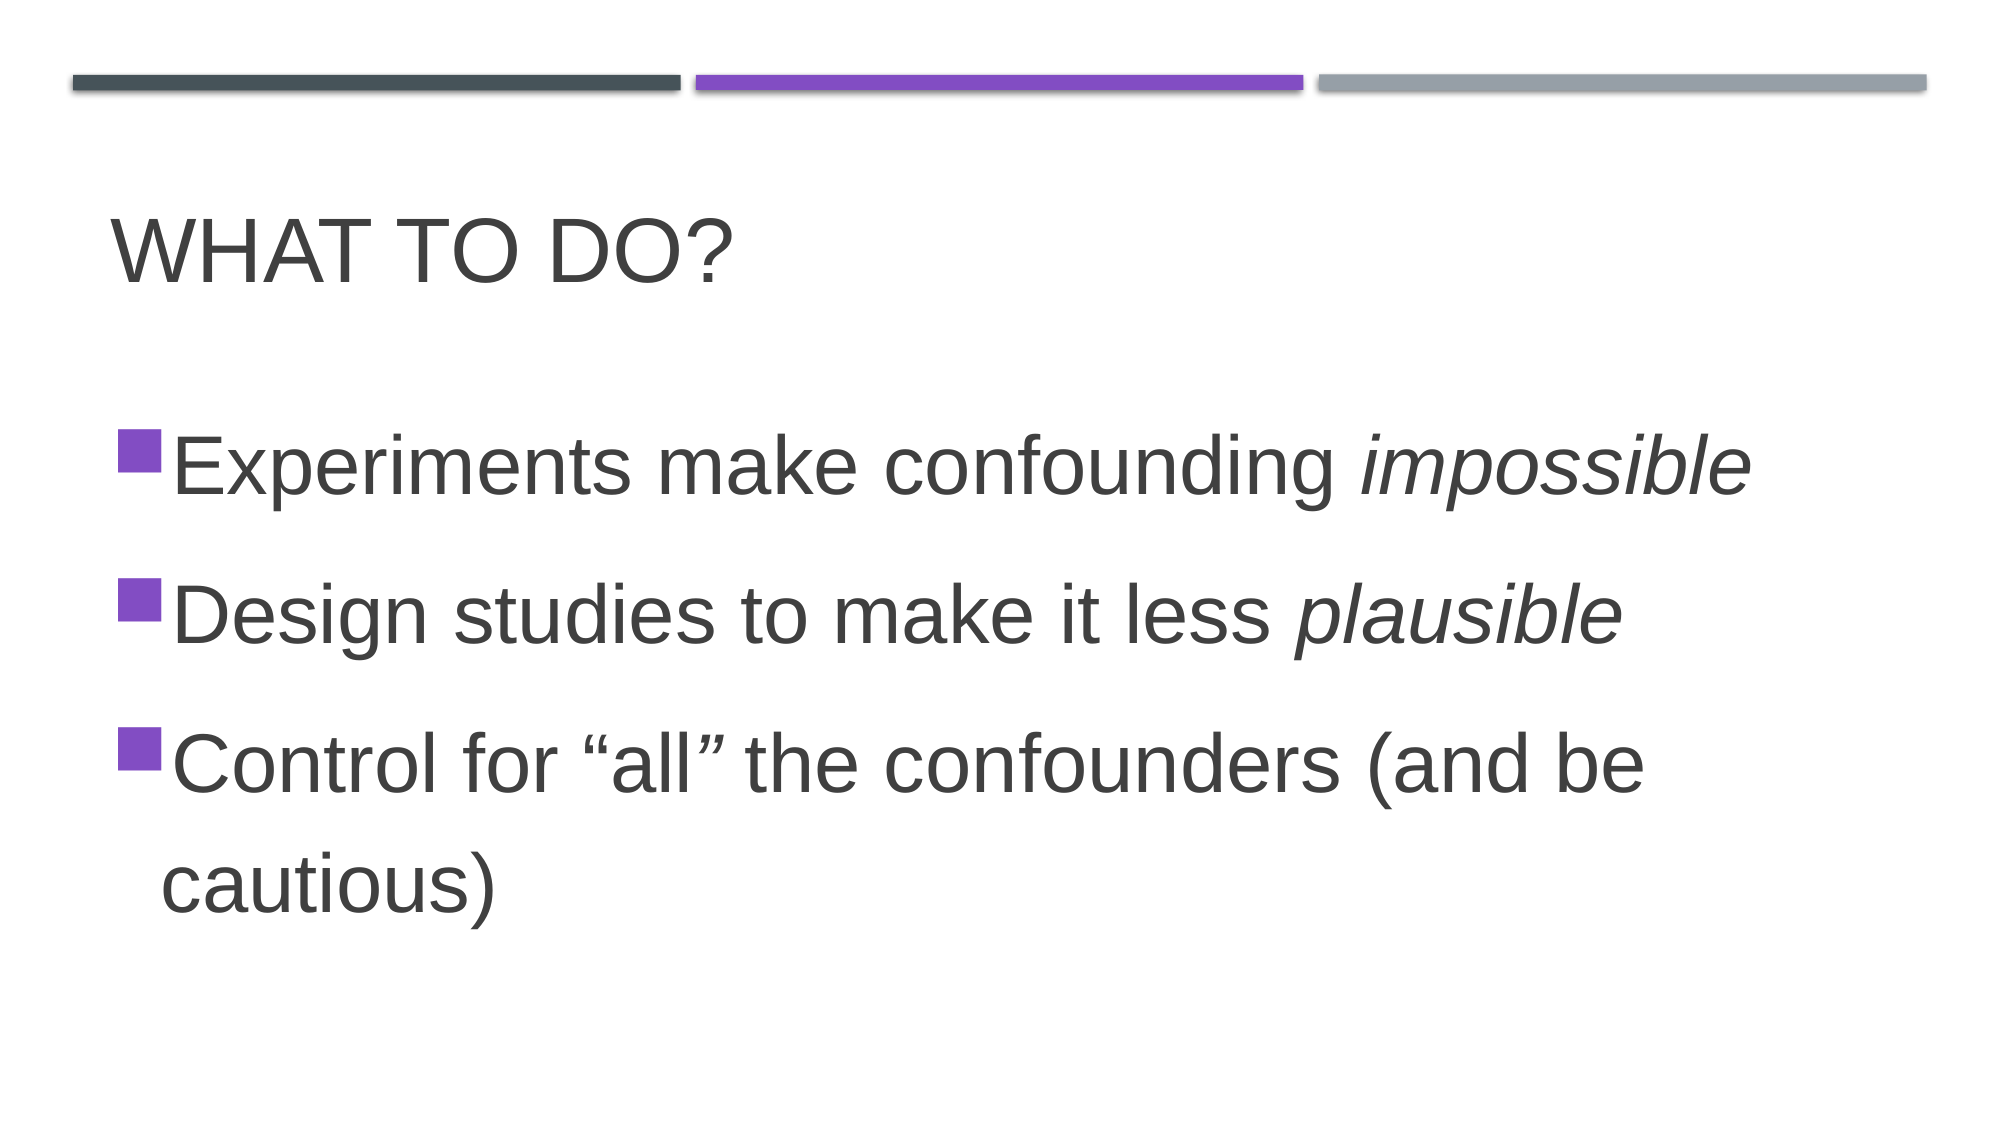

# What to do?
Experiments make confounding impossible
Design studies to make it less plausible
Control for “all” the confounders (and be cautious)